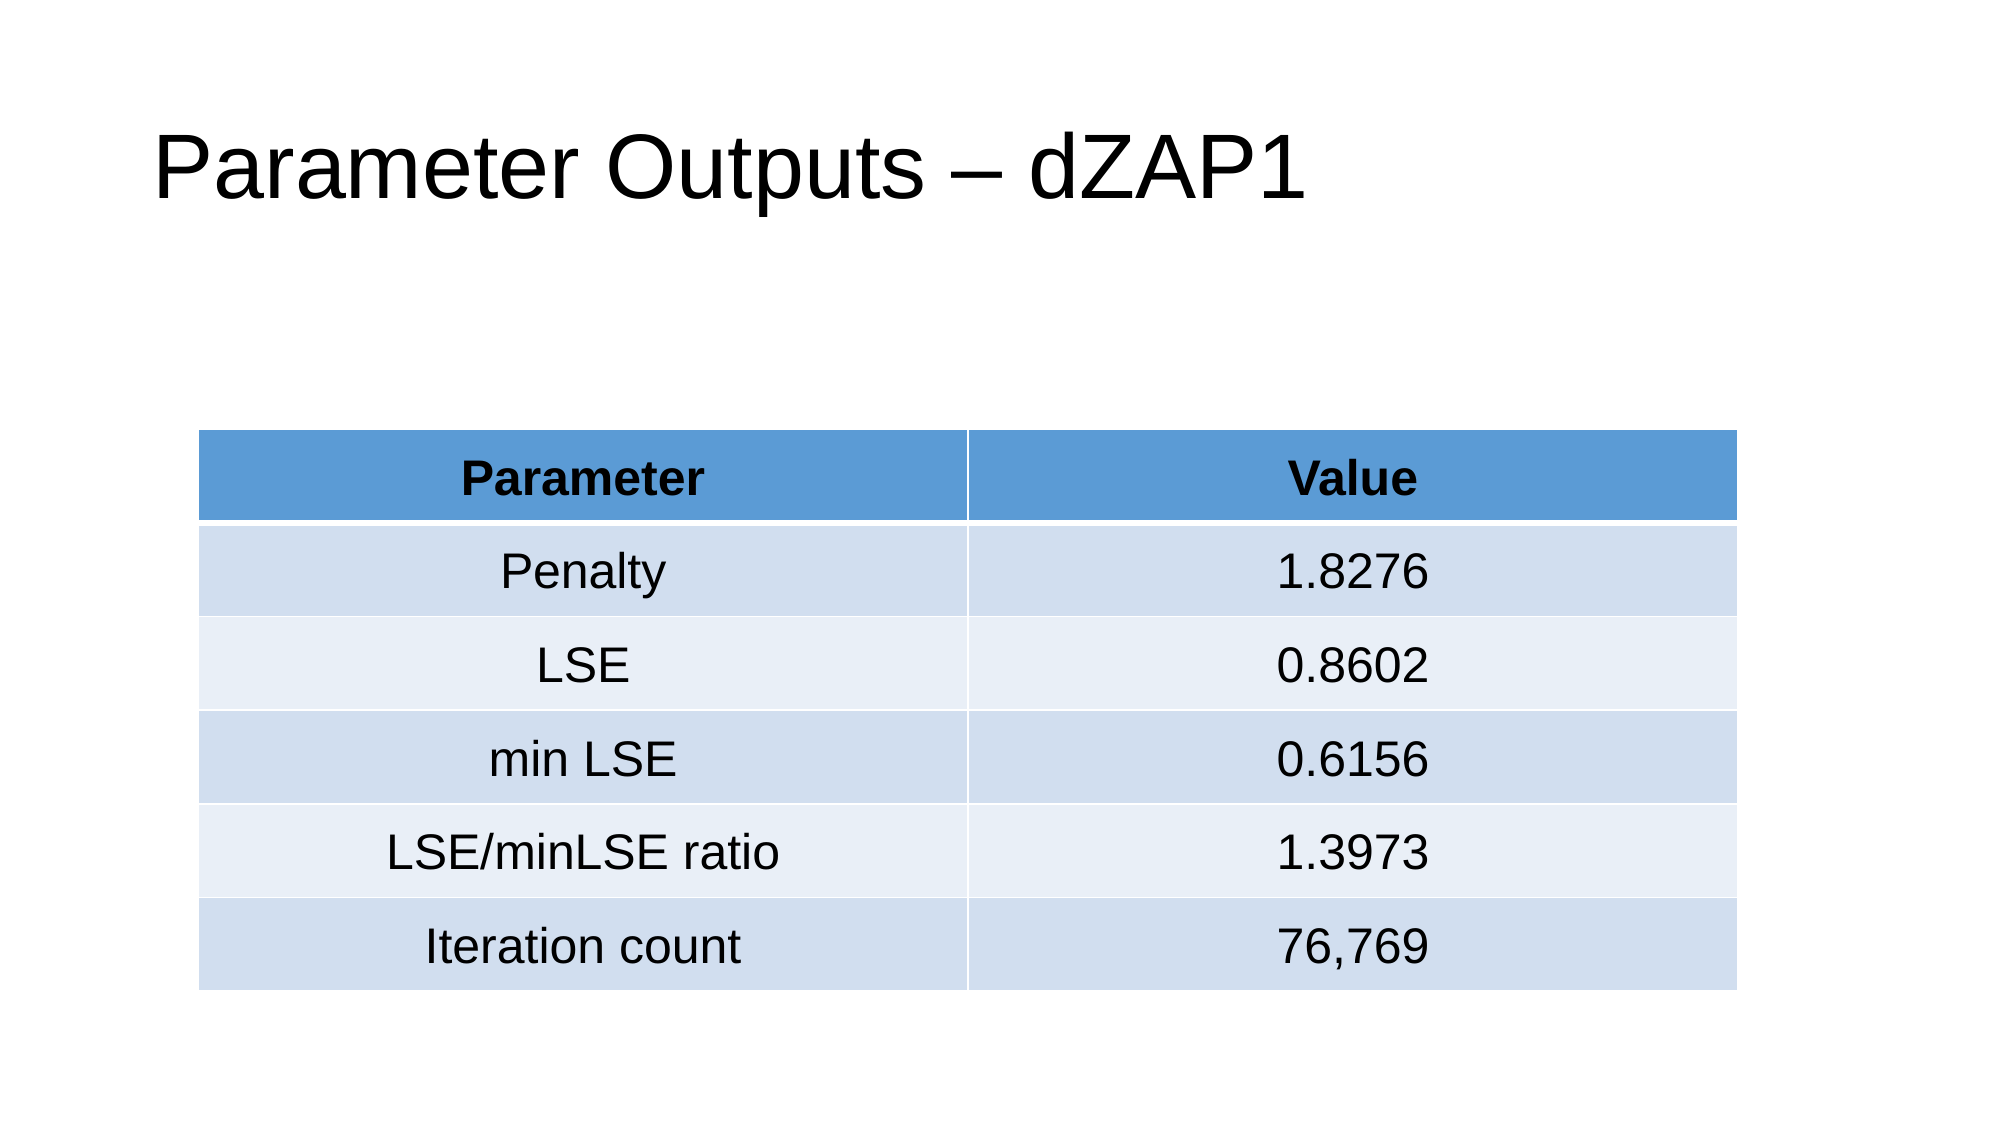

# Parameter Outputs – dZAP1
| Parameter | Value |
| --- | --- |
| Penalty | 1.8276 |
| LSE | 0.8602 |
| min LSE | 0.6156 |
| LSE/minLSE ratio | 1.3973 |
| Iteration count | 76,769 |